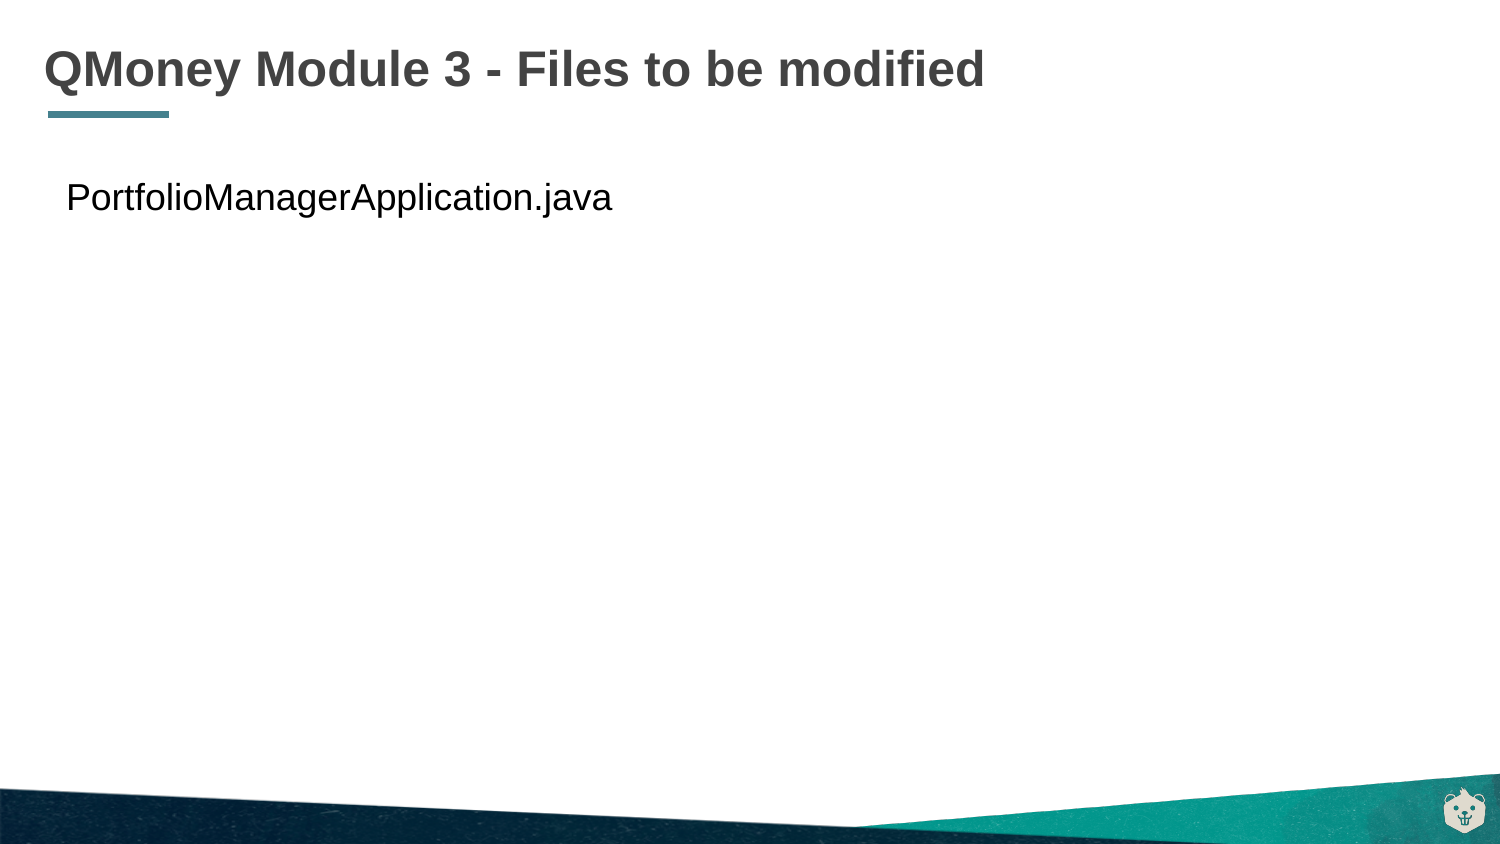

# QMoney Module 3 - Files to be modified
PortfolioManagerApplication.java